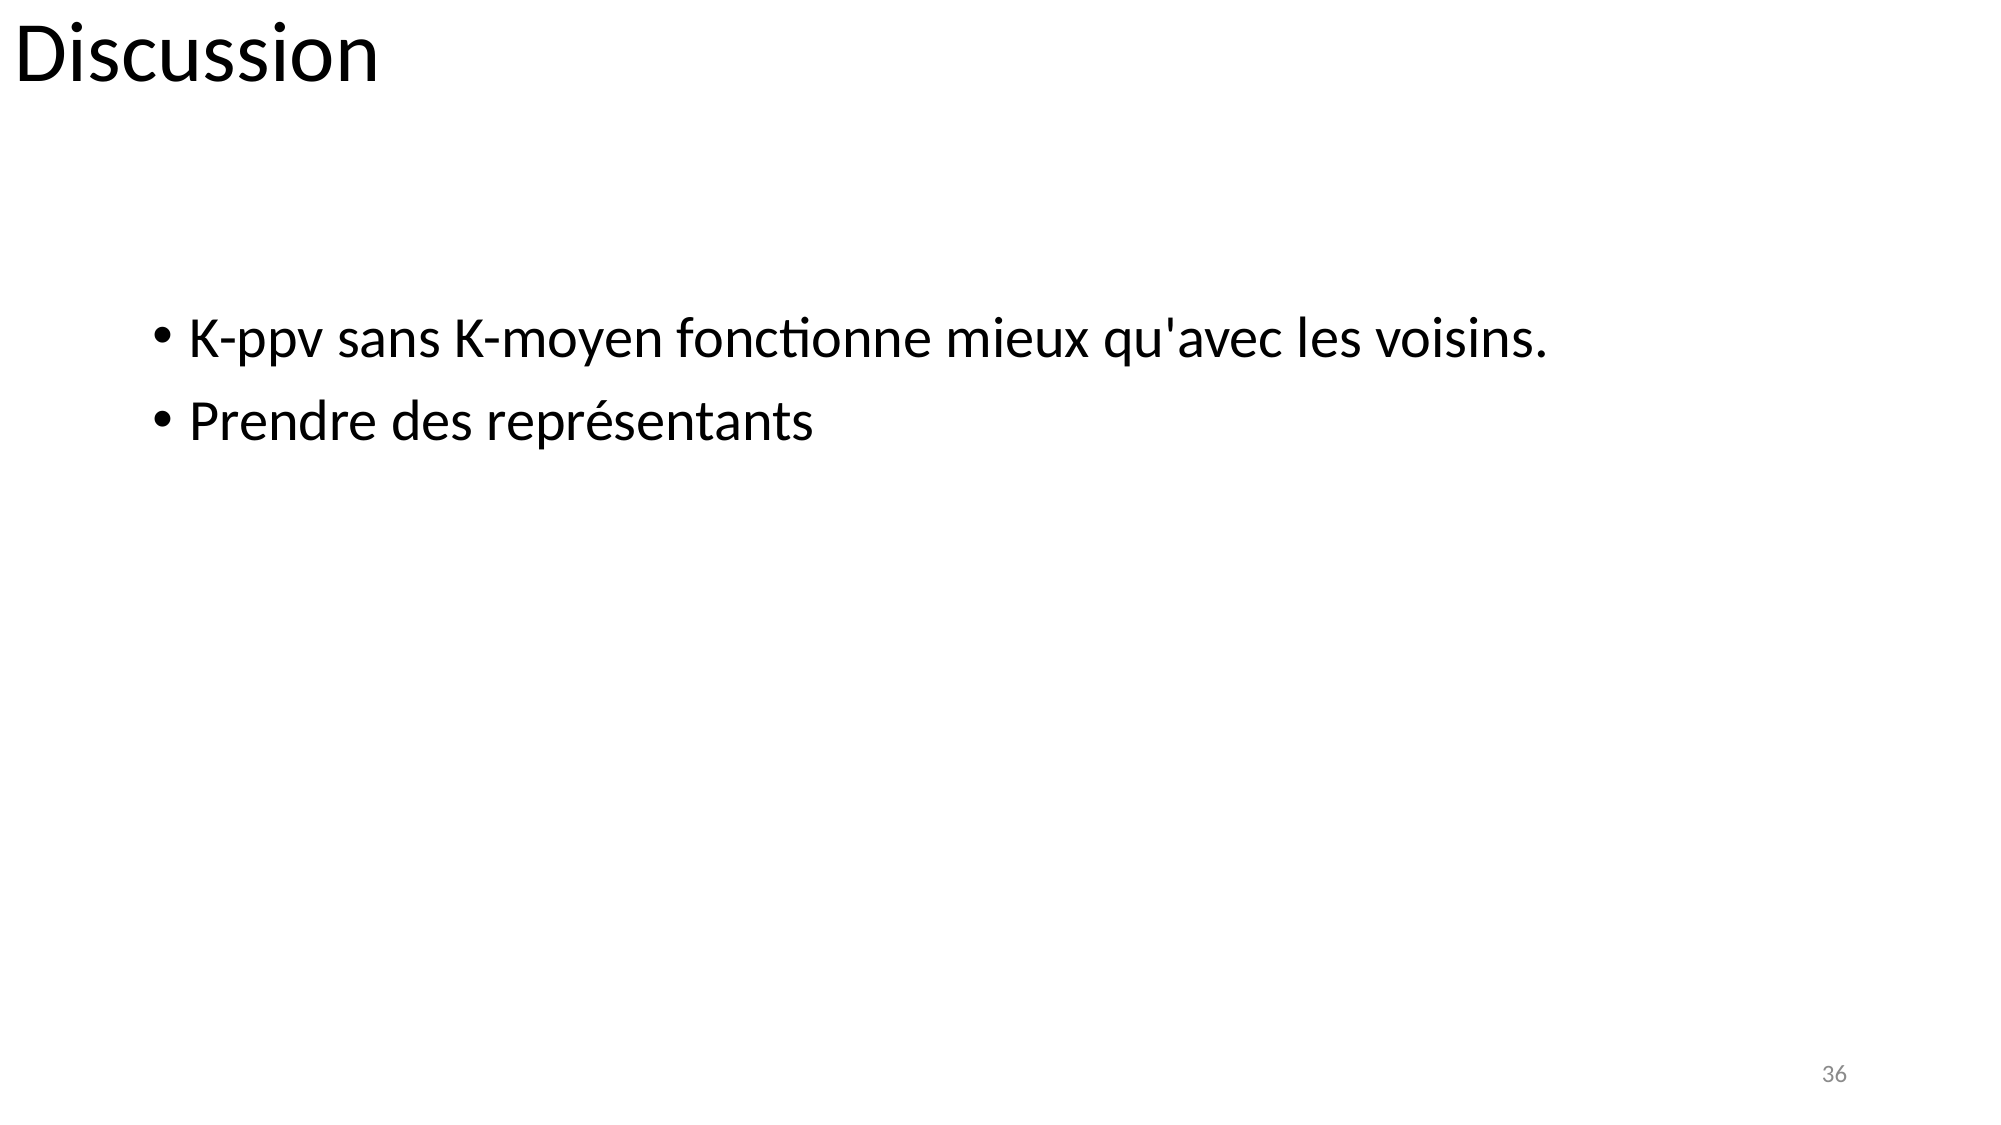

# Discussion
K-ppv sans K-moyen fonctionne mieux qu'avec les voisins.
Prendre des représentants
36